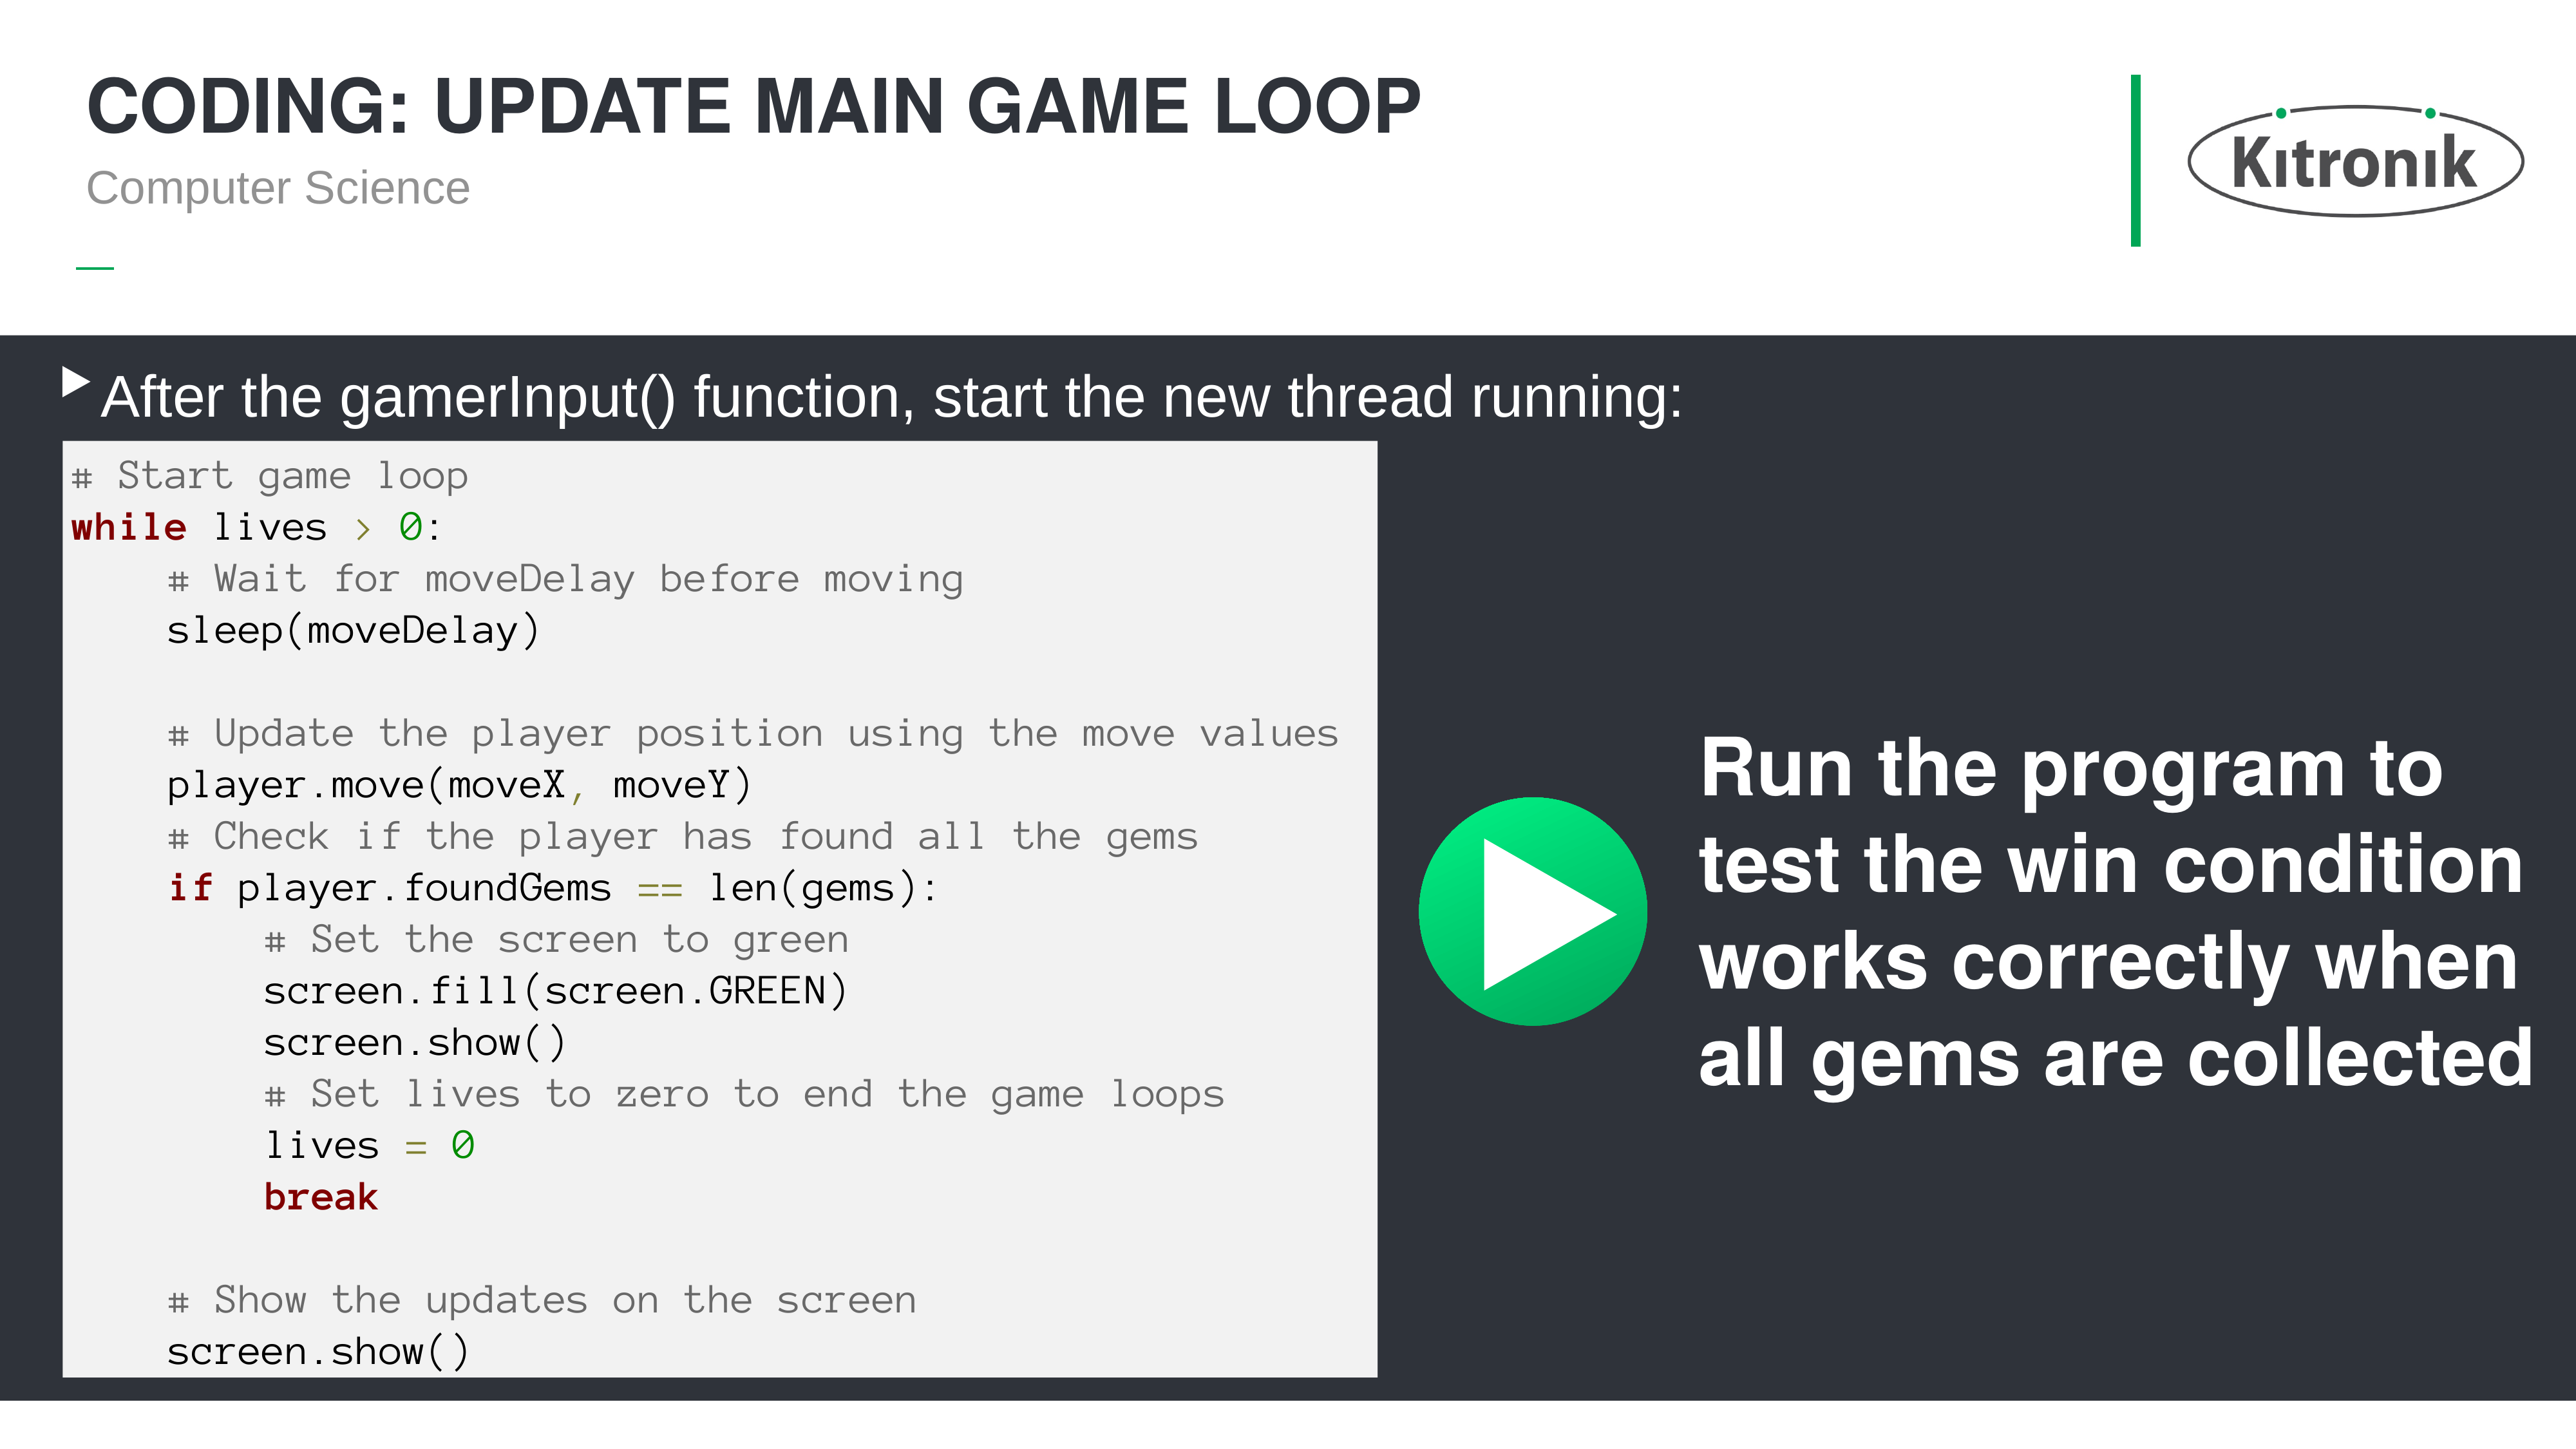

# Coding: Update main game loop
Computer Science

After the gamerInput() function, start the new thread running:
# Start game loop
while lives > 0:
	# Wait for moveDelay before moving
	sleep(moveDelay)

	# Update the player position using the move values
	player.move(moveX, moveY)
	# Check if the player has found all the gems
	if player.foundGems == len(gems):
		# Set the screen to green
		screen.fill(screen.GREEN)
		screen.show()
		# Set lives to zero to end the game loops
		lives = 0
		break

	# Show the updates on the screen
	screen.show()
Run the program to test the win condition works correctly when all gems are collected

15